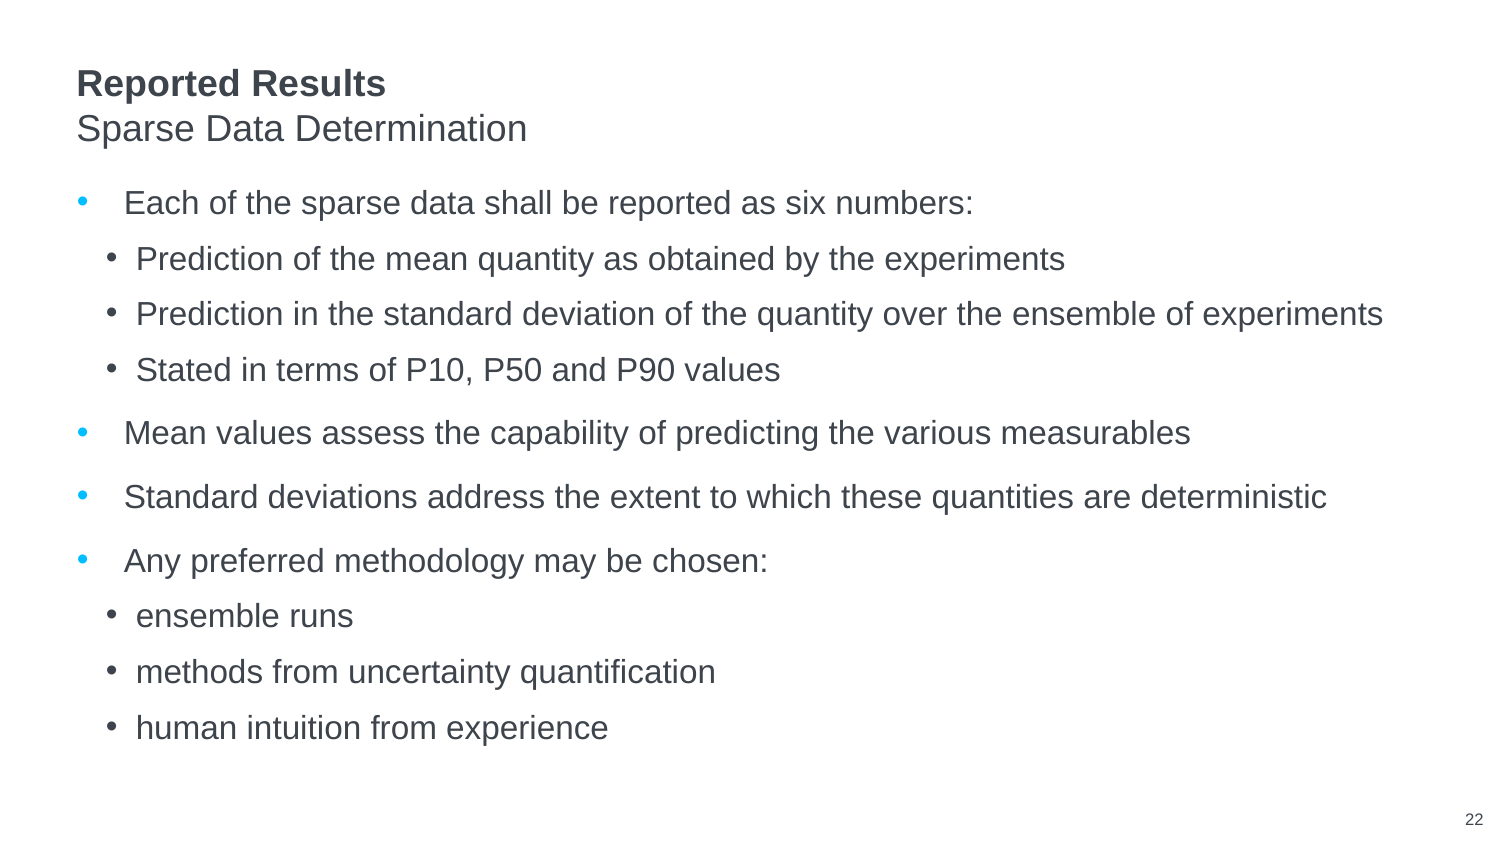

# Reported Results Sparse Data Determination
Each of the sparse data shall be reported as six numbers:
Prediction of the mean quantity as obtained by the experiments
Prediction in the standard deviation of the quantity over the ensemble of experiments
Stated in terms of P10, P50 and P90 values
Mean values assess the capability of predicting the various measurables
Standard deviations address the extent to which these quantities are deterministic
Any preferred methodology may be chosen:
ensemble runs
methods from uncertainty quantification
human intuition from experience

22